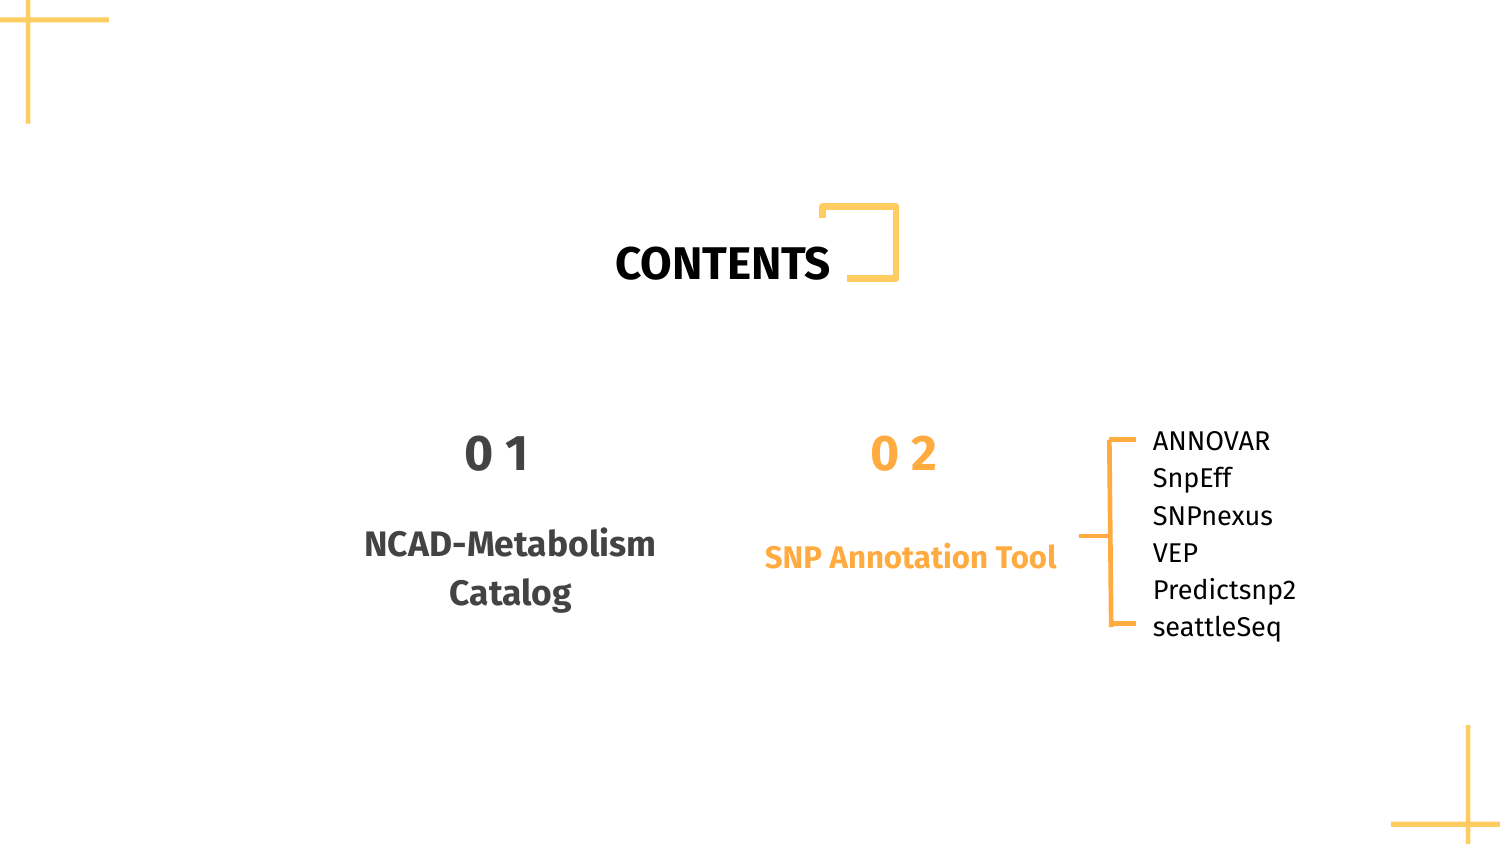

CONTENTS
 0 1
NCAD-Metabolism
Catalog
 0 2
 SNP Annotation Tool
 ANNOVAR
 SnpEff
 SNPnexus
 VEP
 Predictsnp2
 seattleSeq